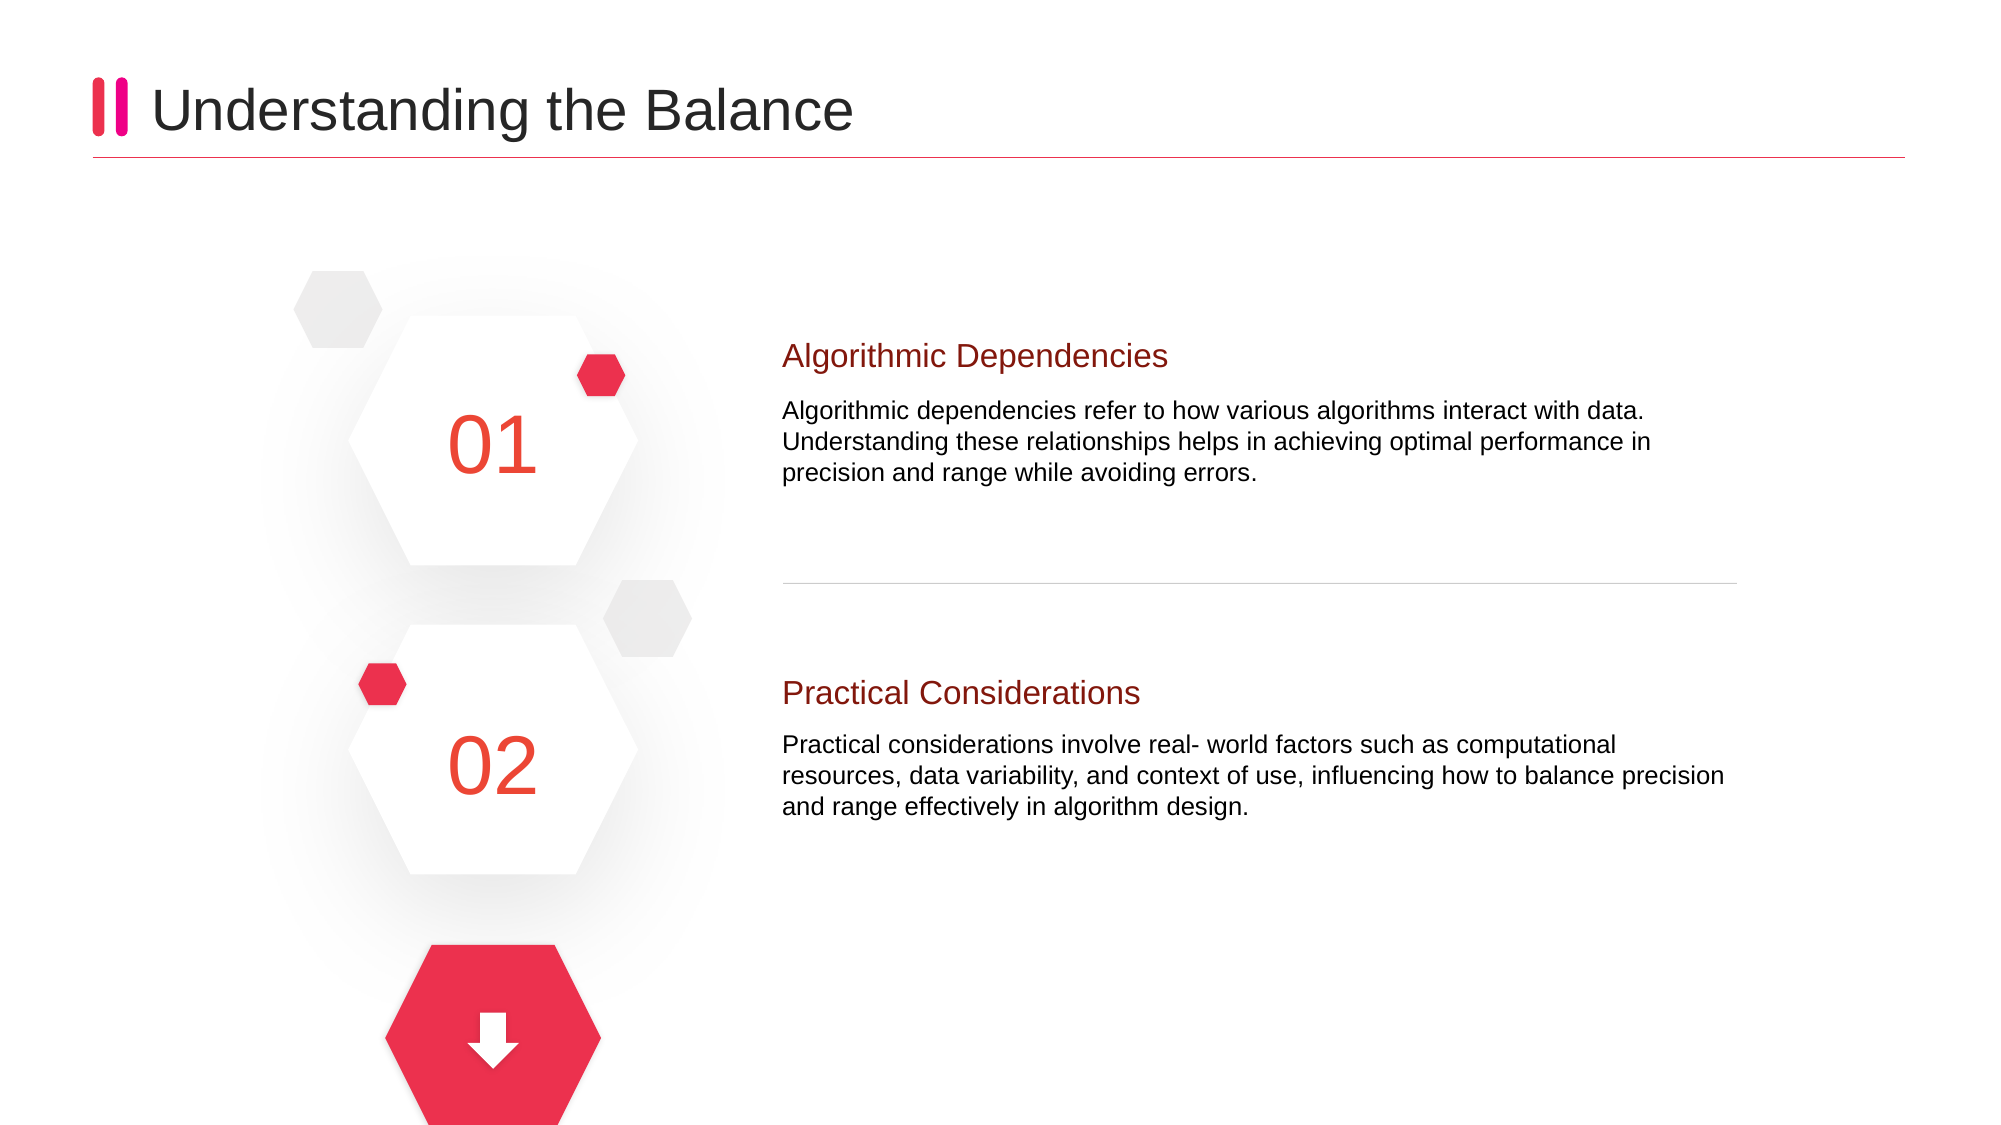

Understanding the Balance

Algorithmic Dependencies

01
Algorithmic dependencies refer to how various algorithms interact with data. Understanding these relationships helps in achieving optimal performance in precision and range while avoiding errors.

Practical Considerations

02
Practical considerations involve real- world factors such as computational resources, data variability, and context of use, influencing how to balance precision and range effectively in algorithm design.